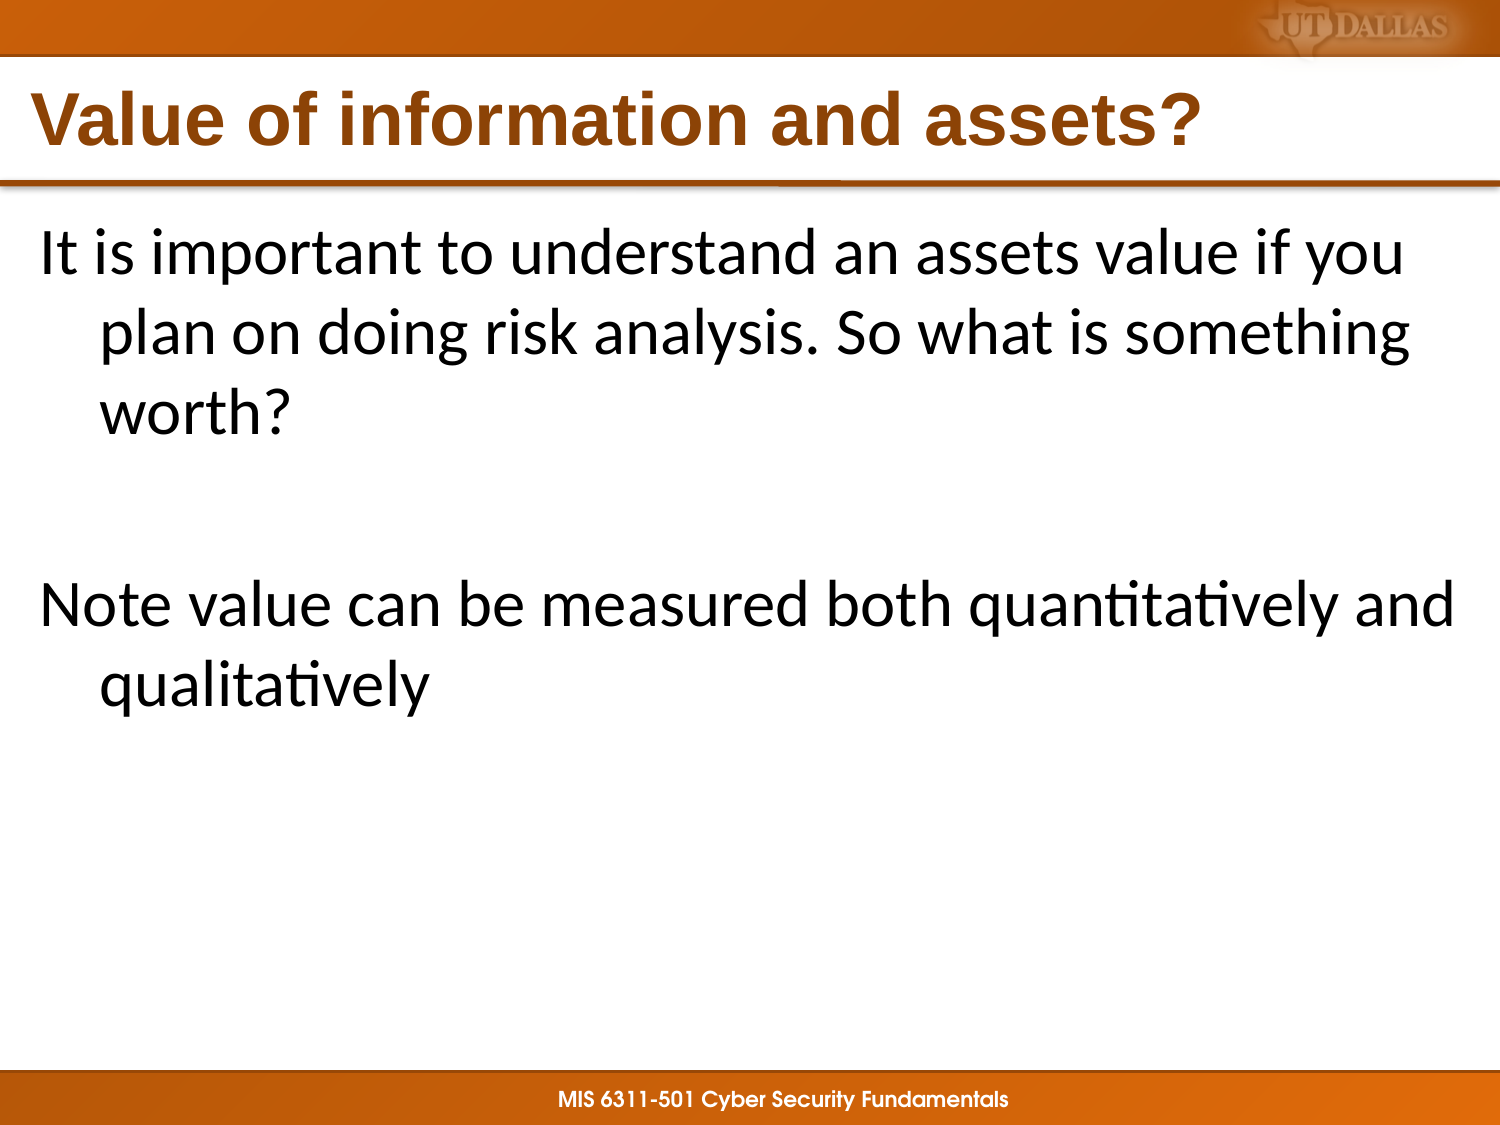

# Value of information and assets?
It is important to understand an assets value if you plan on doing risk analysis. So what is something worth?

Note value can be measured both quantitatively and qualitatively